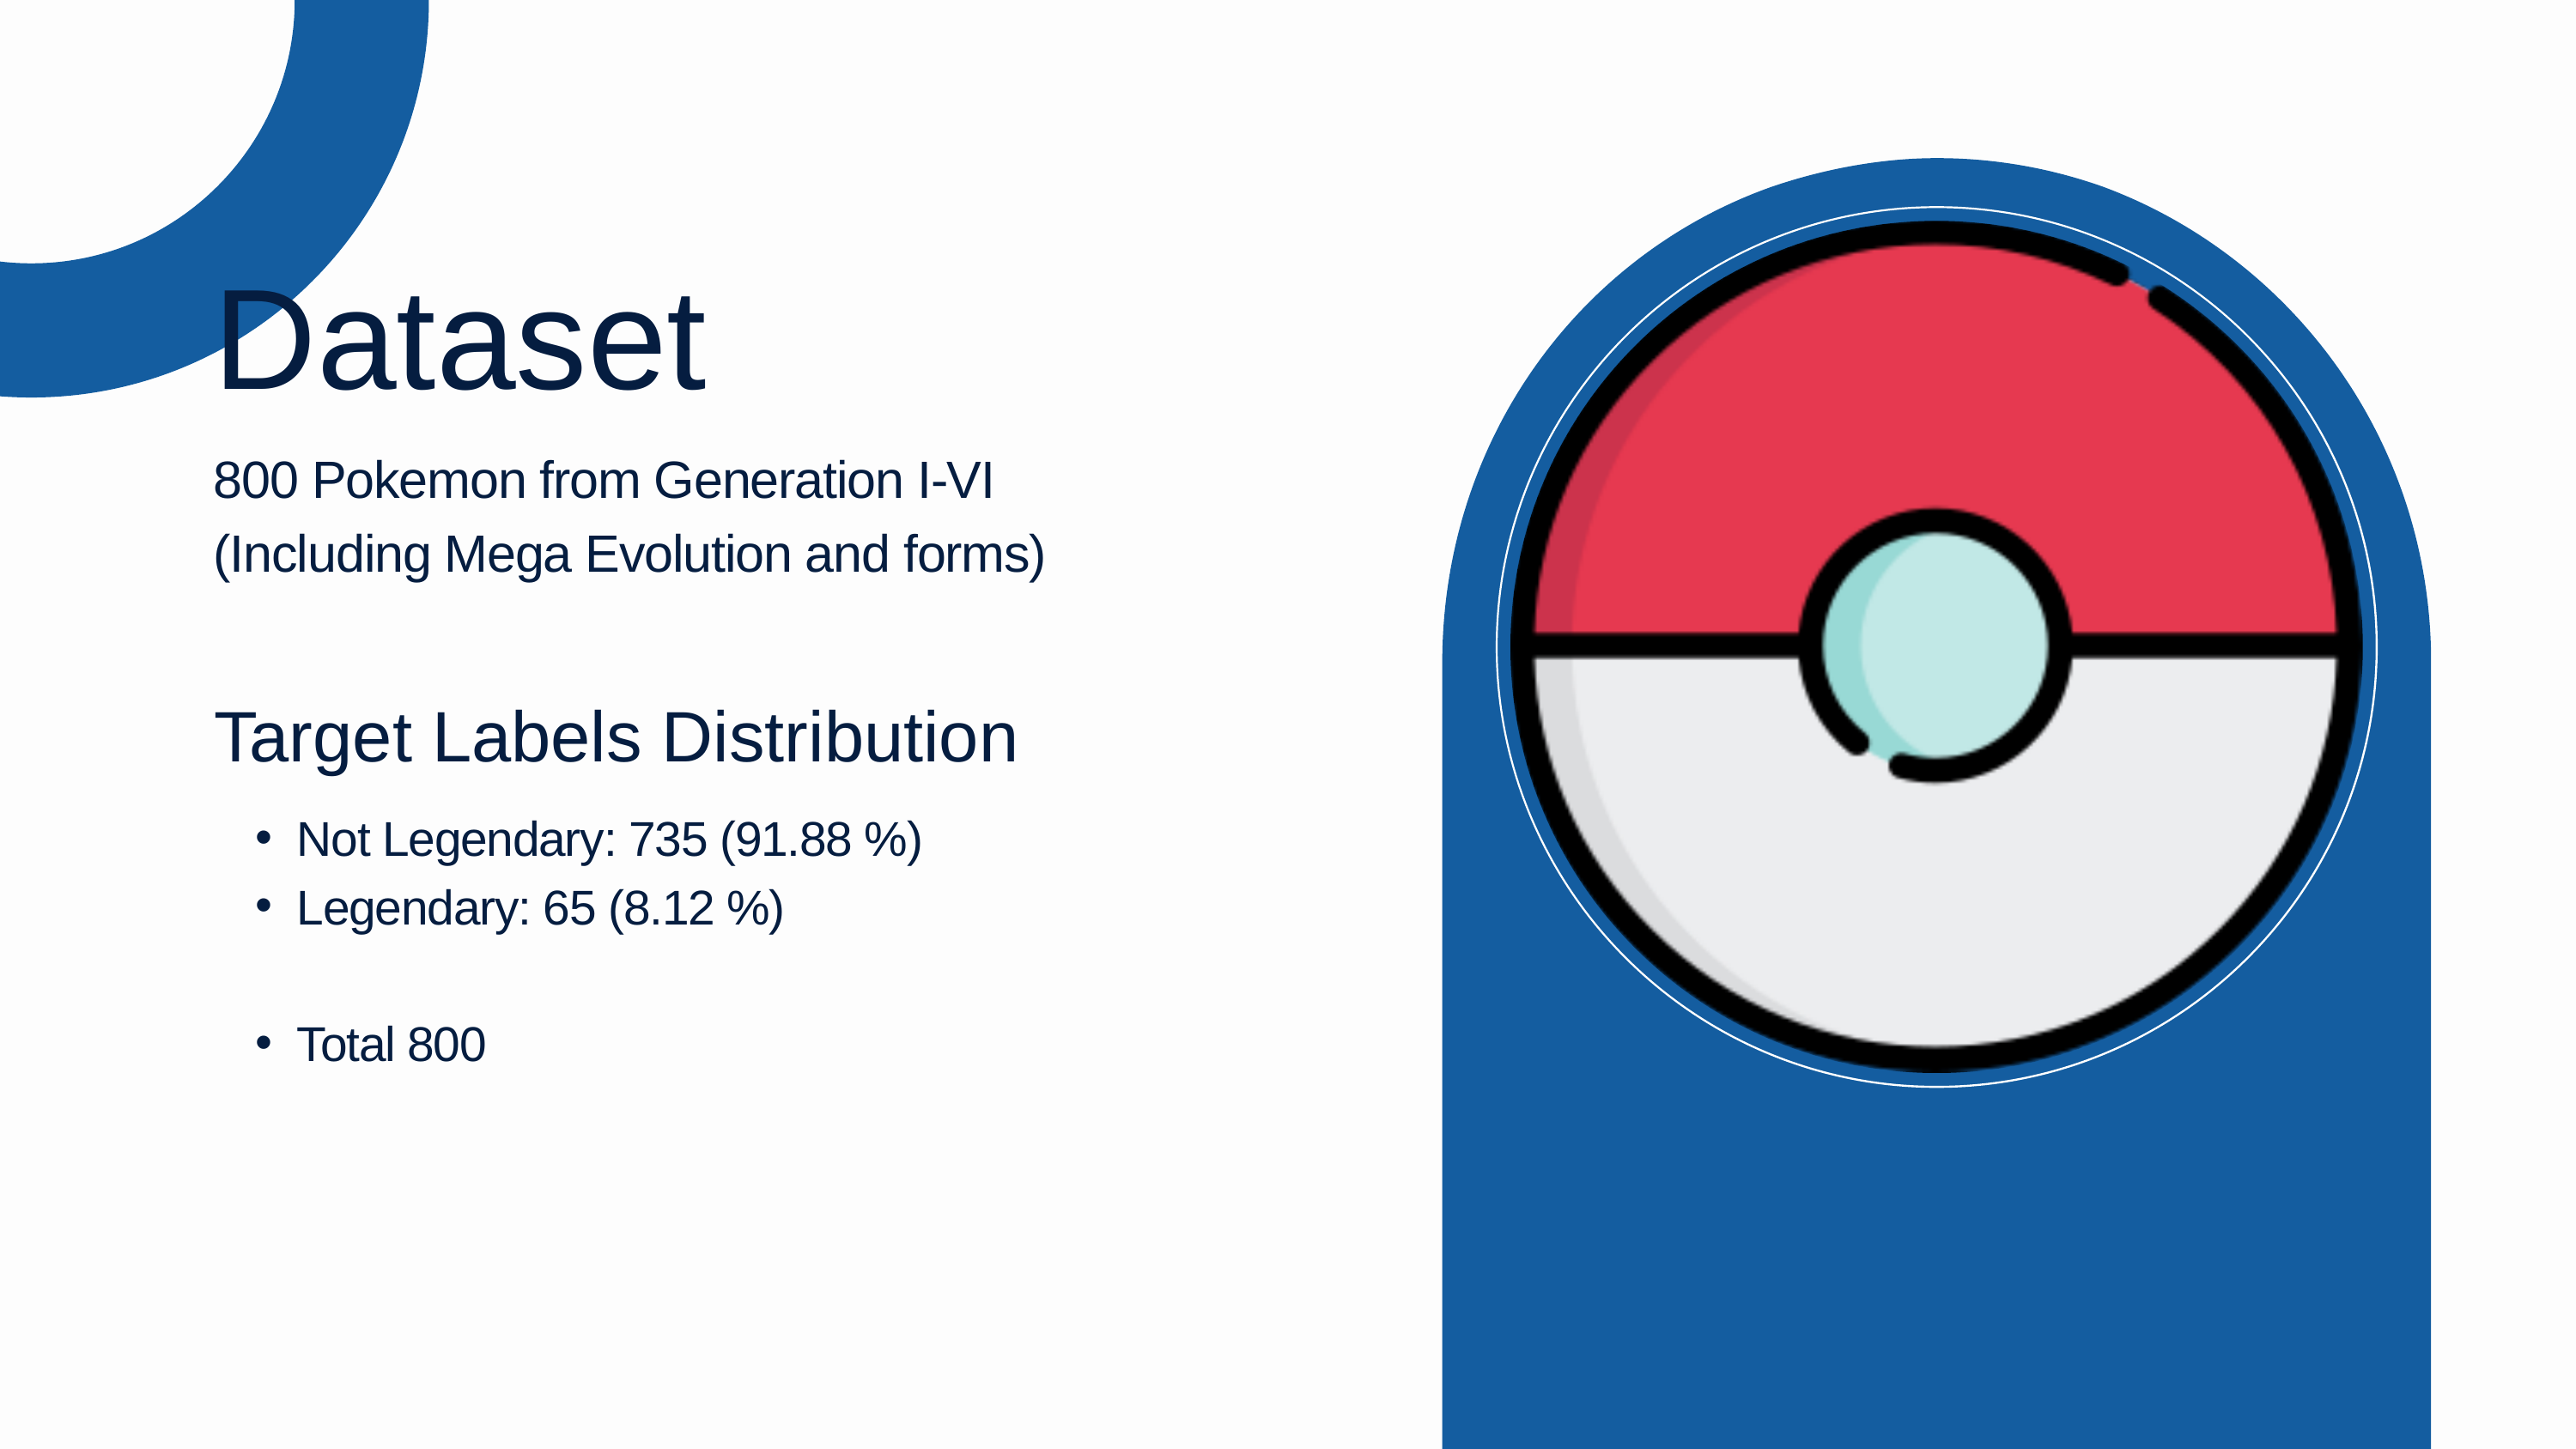

Dataset
800 Pokemon from Generation I-VI
(Including Mega Evolution and forms)
Target Labels Distribution
Not Legendary: 735 (91.88 %)
Legendary: 65 (8.12 %)

Total 800